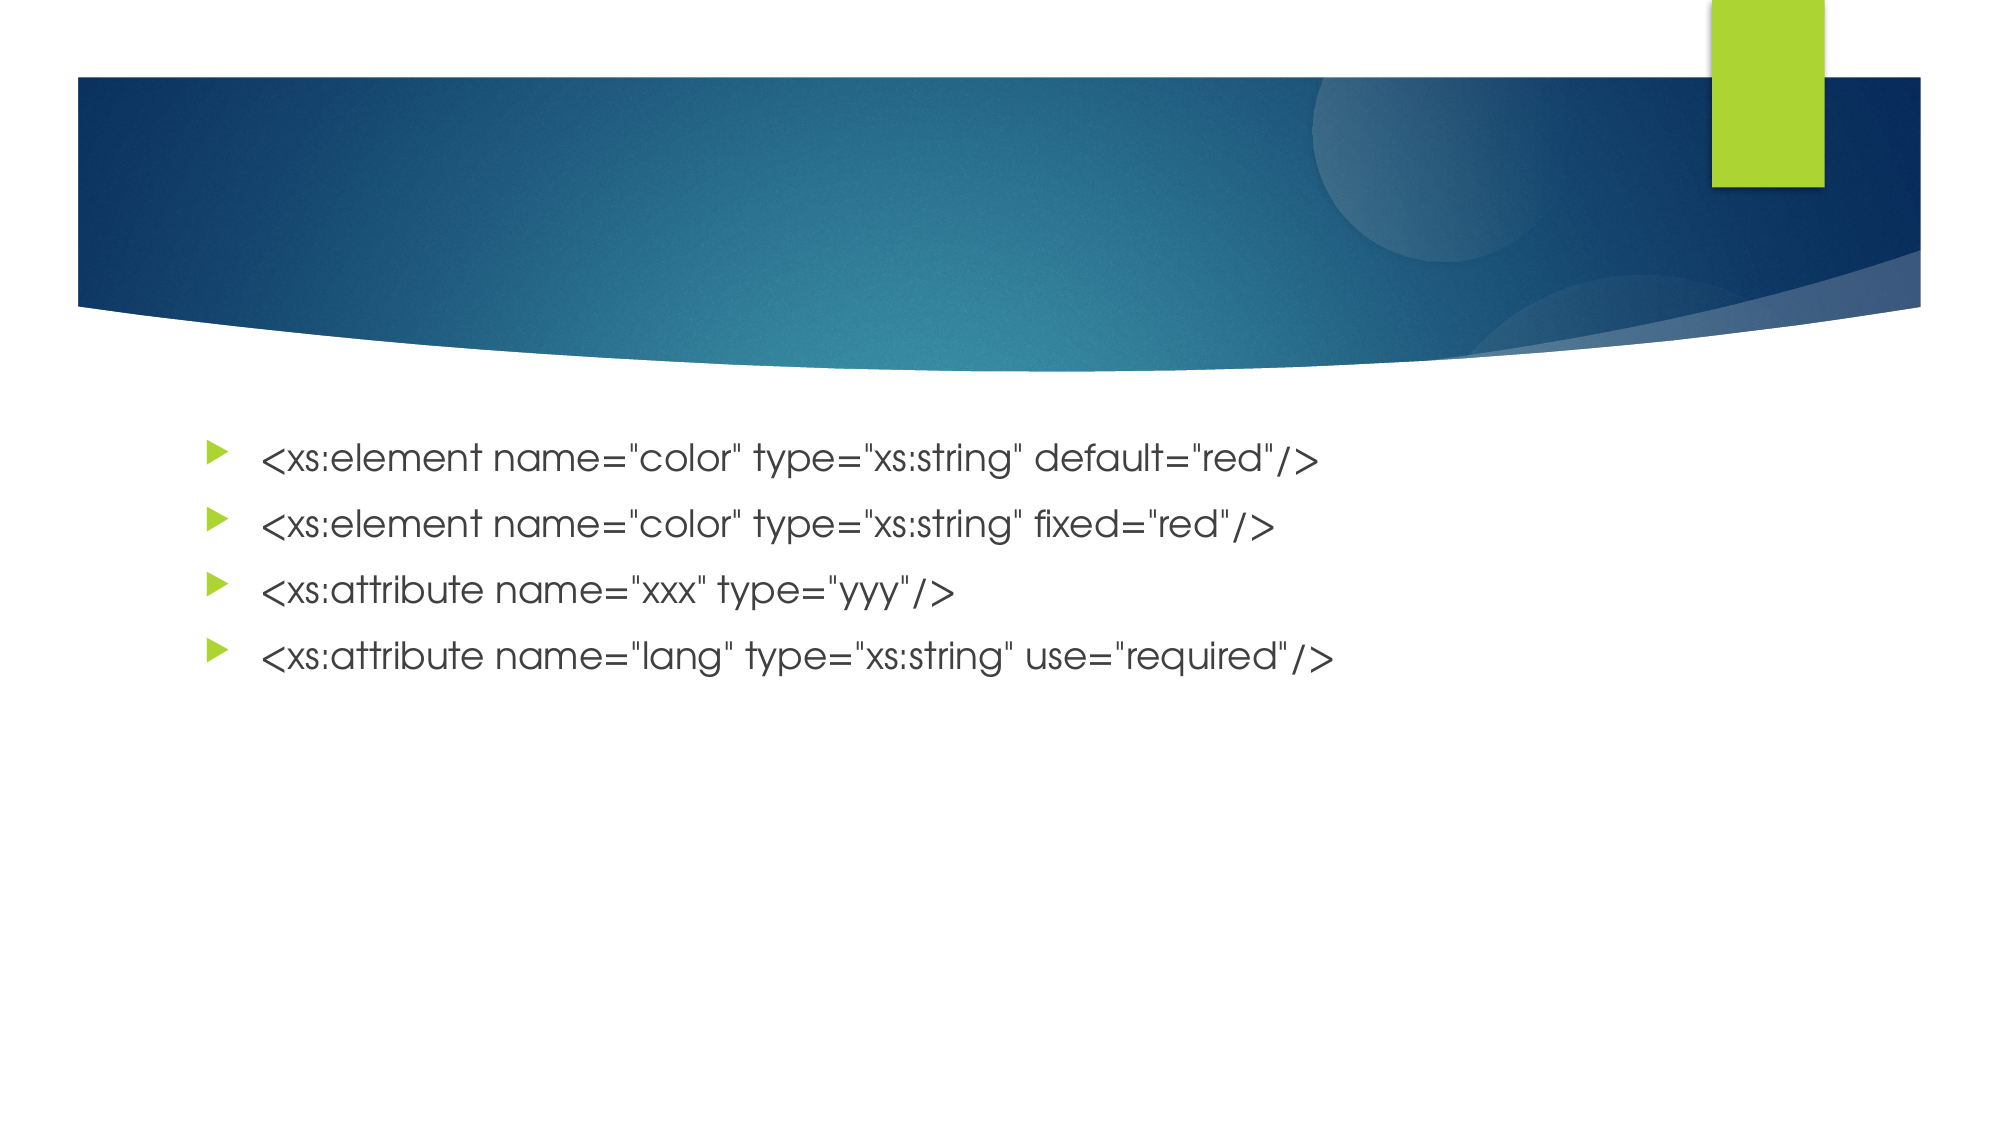

<xs:element name="color" type="xs:string" default="red"/>
<xs:element name="color" type="xs:string" fixed="red"/>
<xs:attribute name="xxx" type="yyy"/>
<xs:attribute name="lang" type="xs:string" use="required"/>